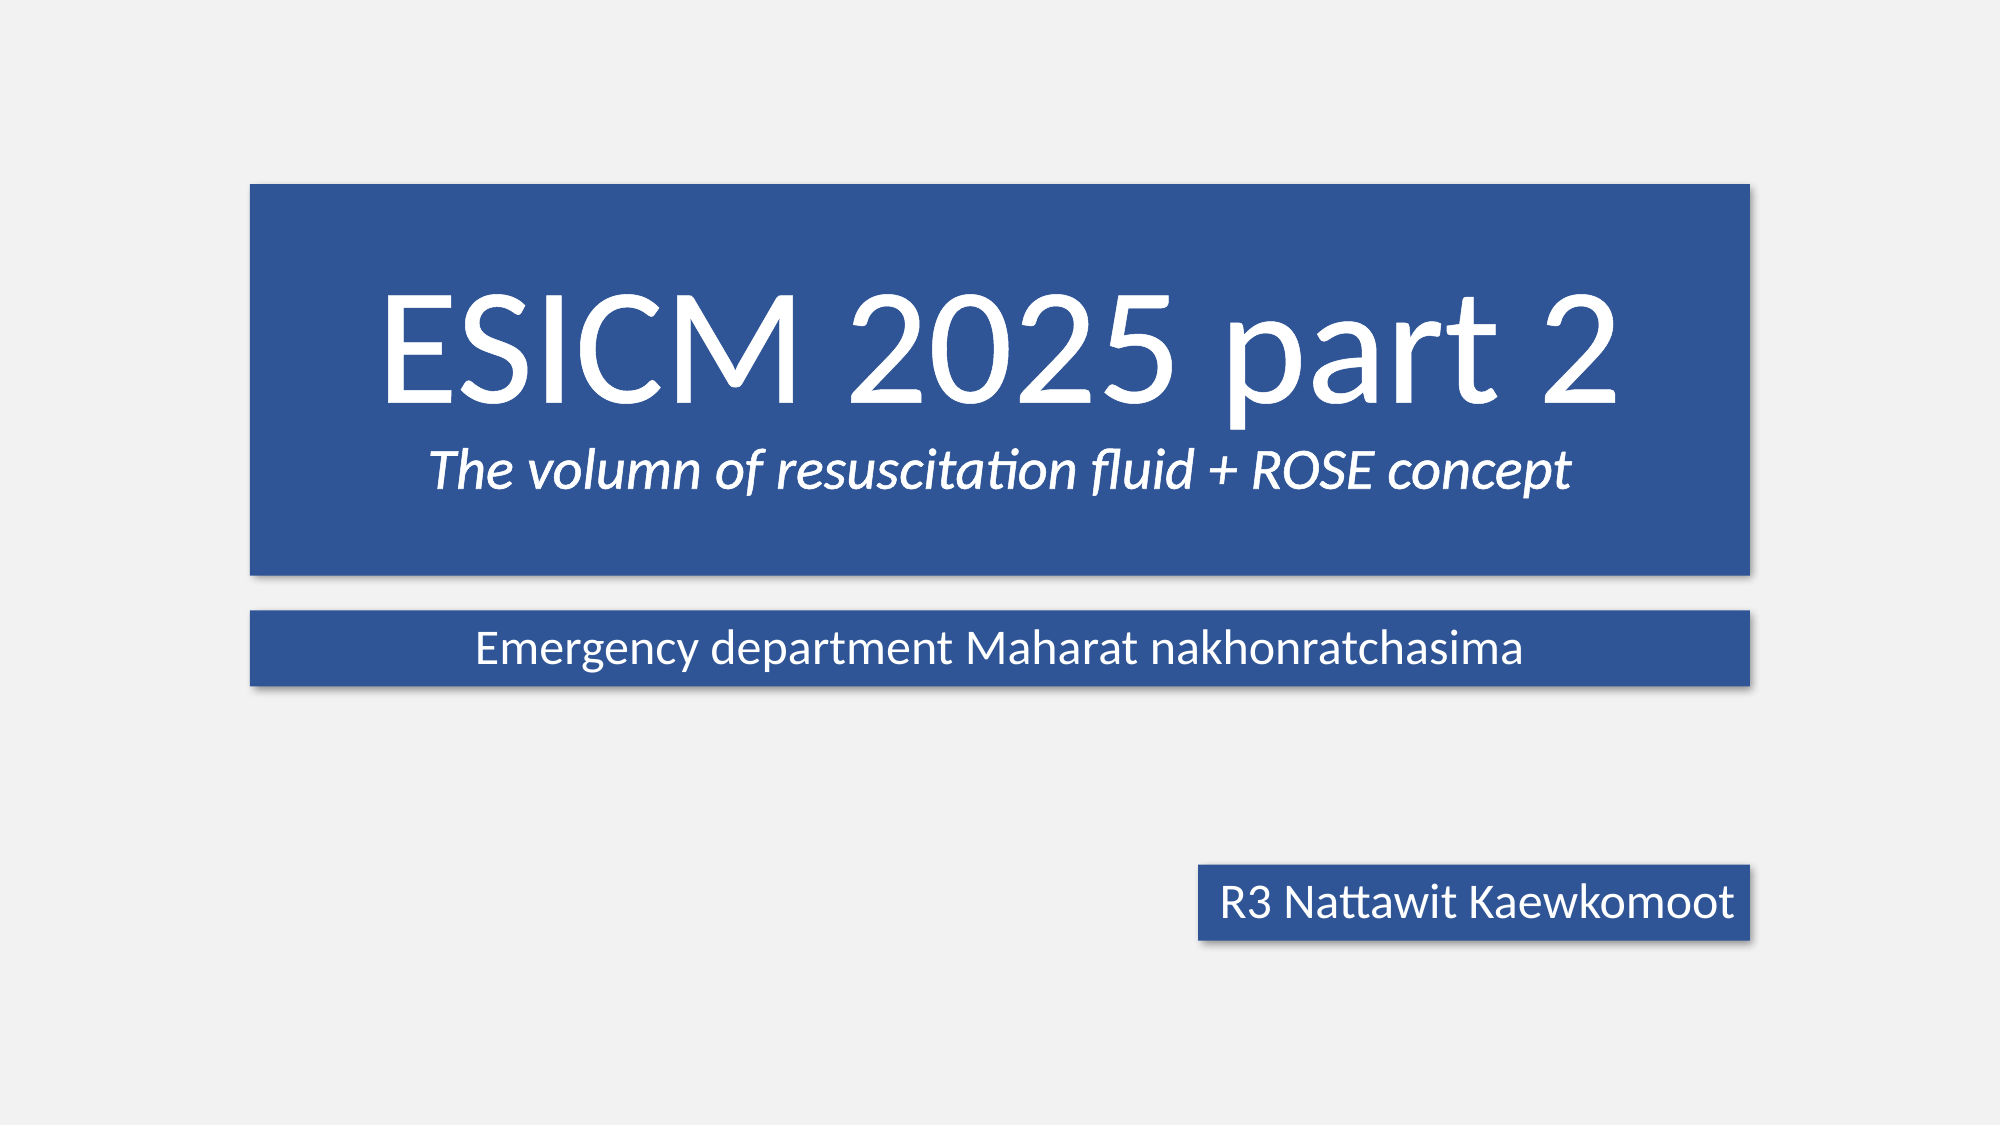

# ESICM 2025 part 2 The volumn of resuscitation fluid + ROSE concept
Emergency department Maharat nakhonratchasima
R3 Nattawit Kaewkomoot